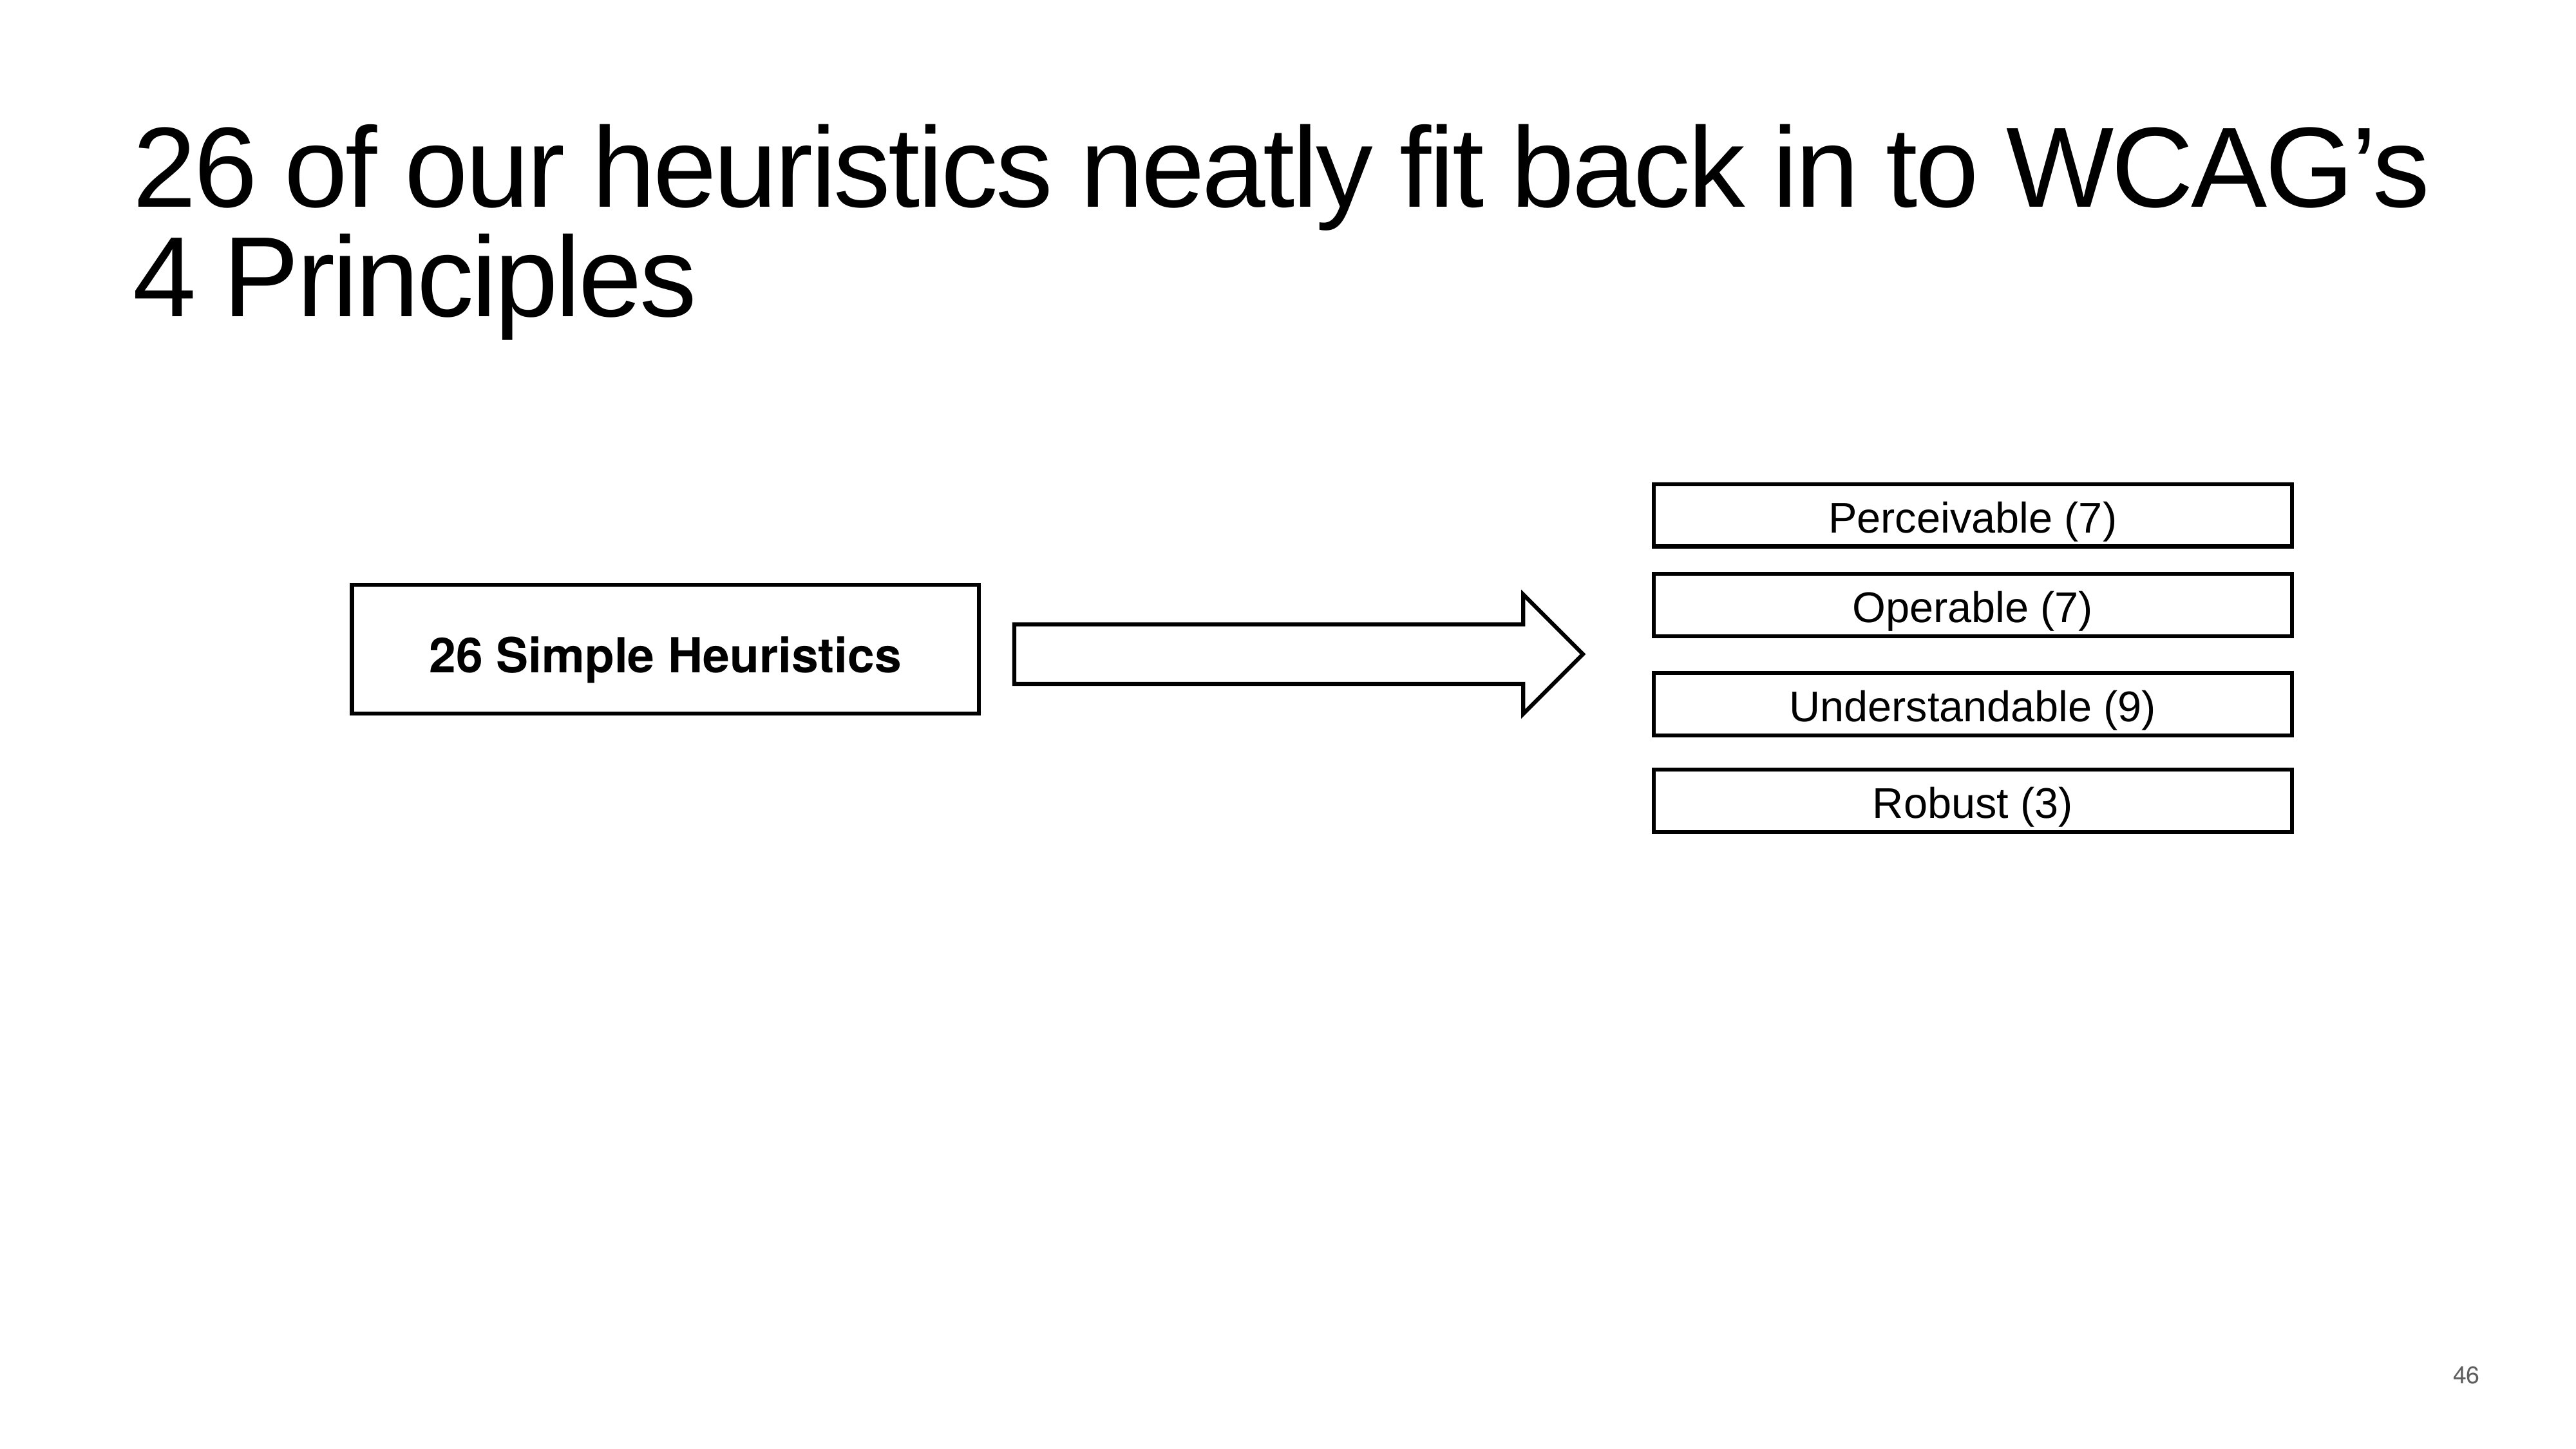

# 26 of our heuristics neatly fit back in to WCAG’s 4 Principles
Perceivable (7)
Operable (7)

26 Simple Heuristics
Understandable (9)
Robust (3)
46